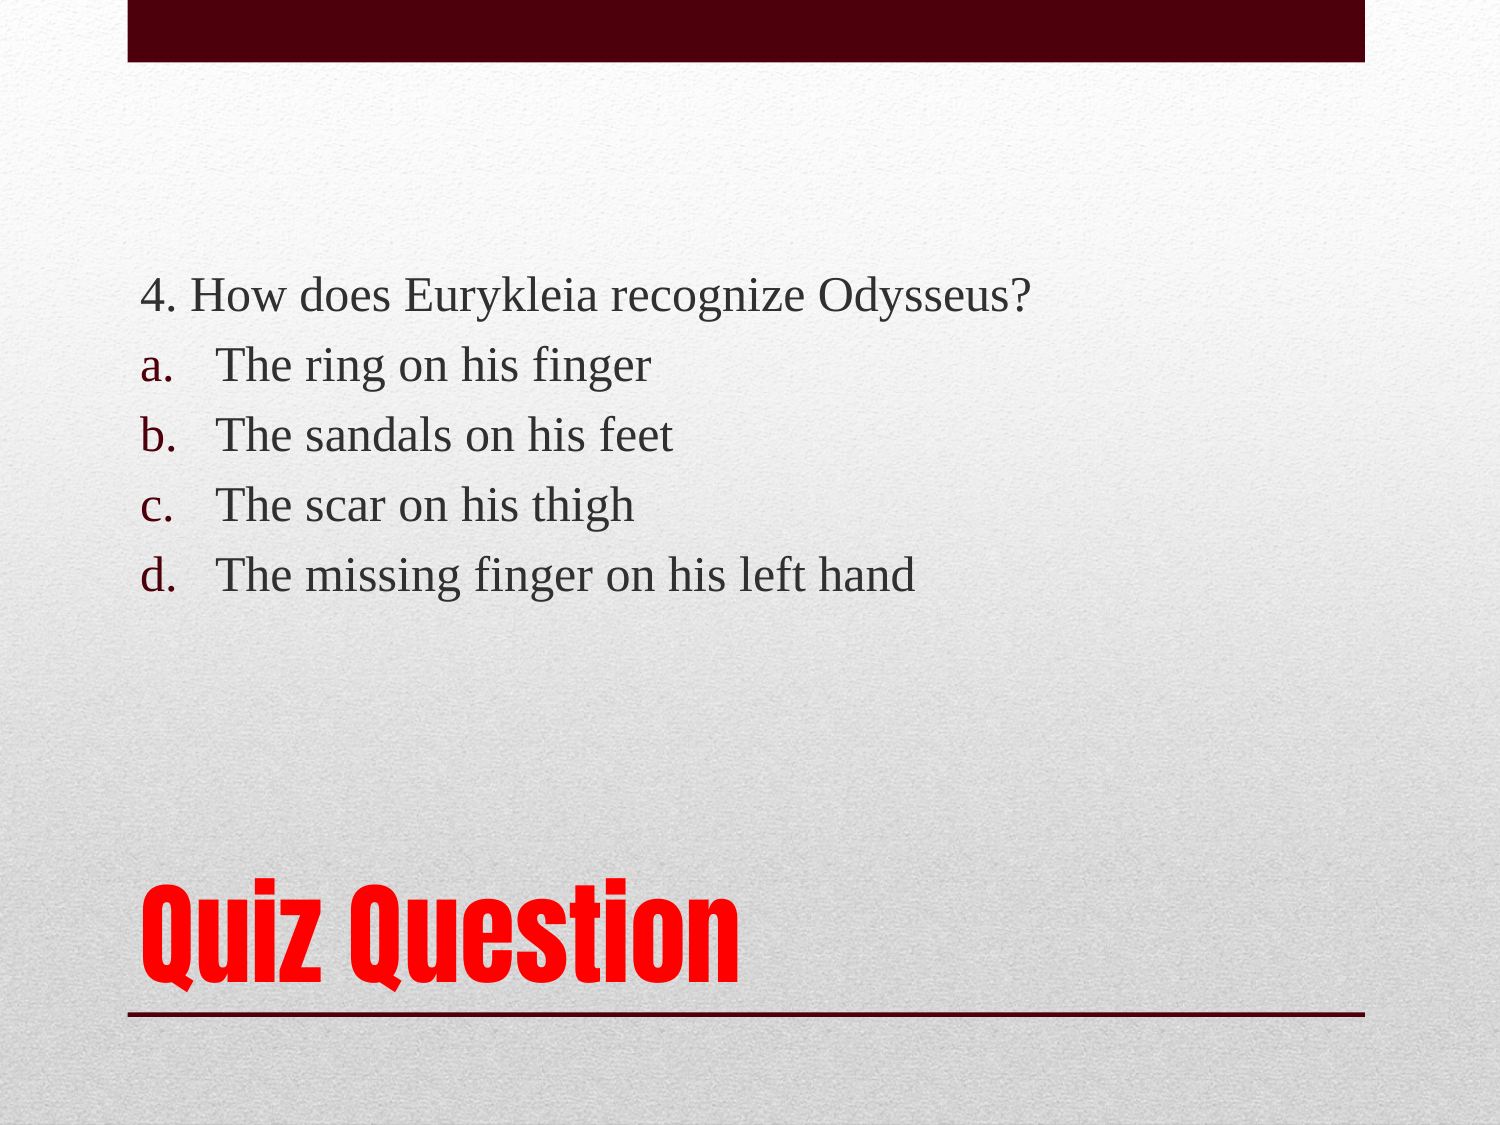

4. How does Eurykleia recognize Odysseus?
The ring on his finger
The sandals on his feet
The scar on his thigh
The missing finger on his left hand
# Quiz Question